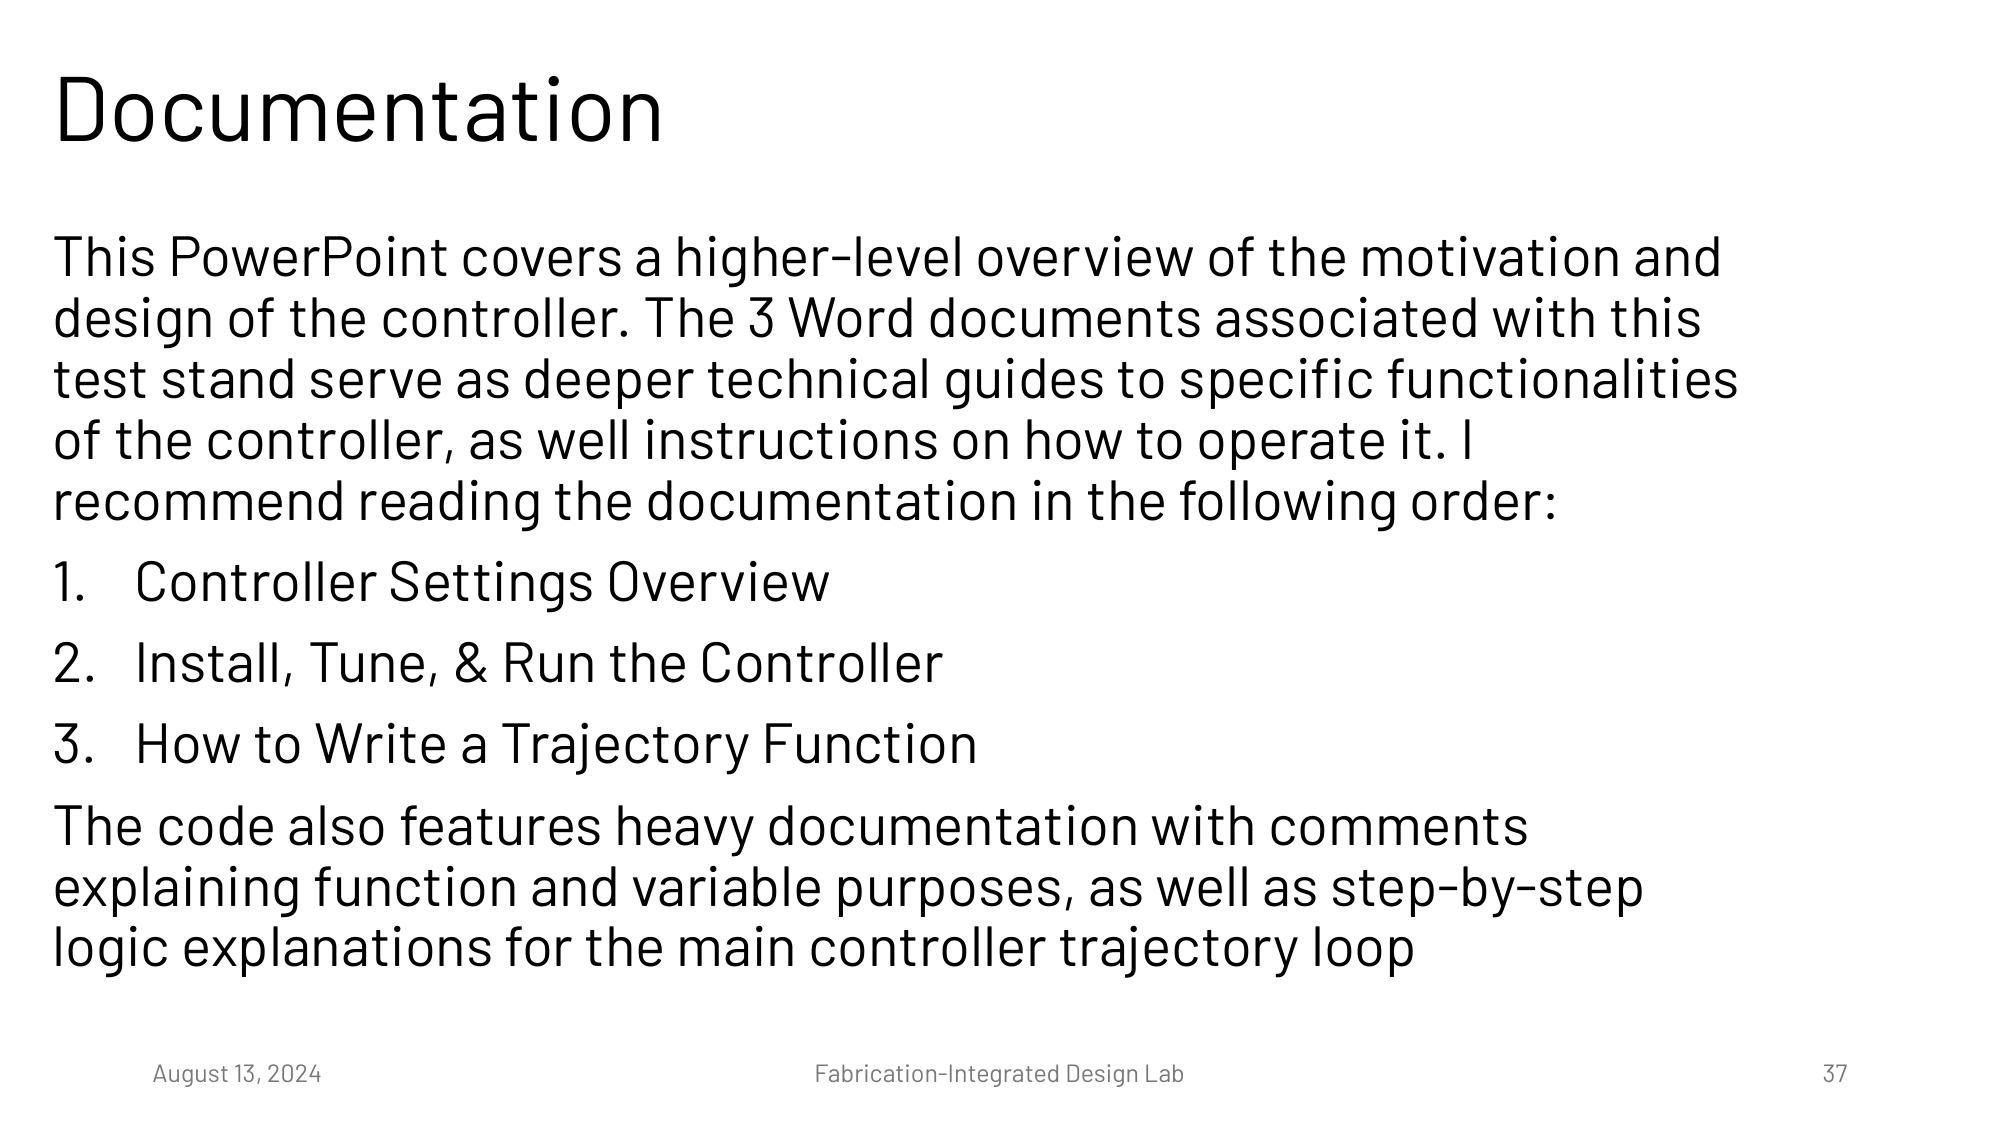

# Documentation
This PowerPoint covers a higher-level overview of the motivation and design of the controller. The 3 Word documents associated with this test stand serve as deeper technical guides to specific functionalities of the controller, as well instructions on how to operate it. I recommend reading the documentation in the following order:
Controller Settings Overview
Install, Tune, & Run the Controller
How to Write a Trajectory Function
The code also features heavy documentation with comments explaining function and variable purposes, as well as step-by-step logic explanations for the main controller trajectory loop
August 13, 2024
Fabrication-Integrated Design Lab
37